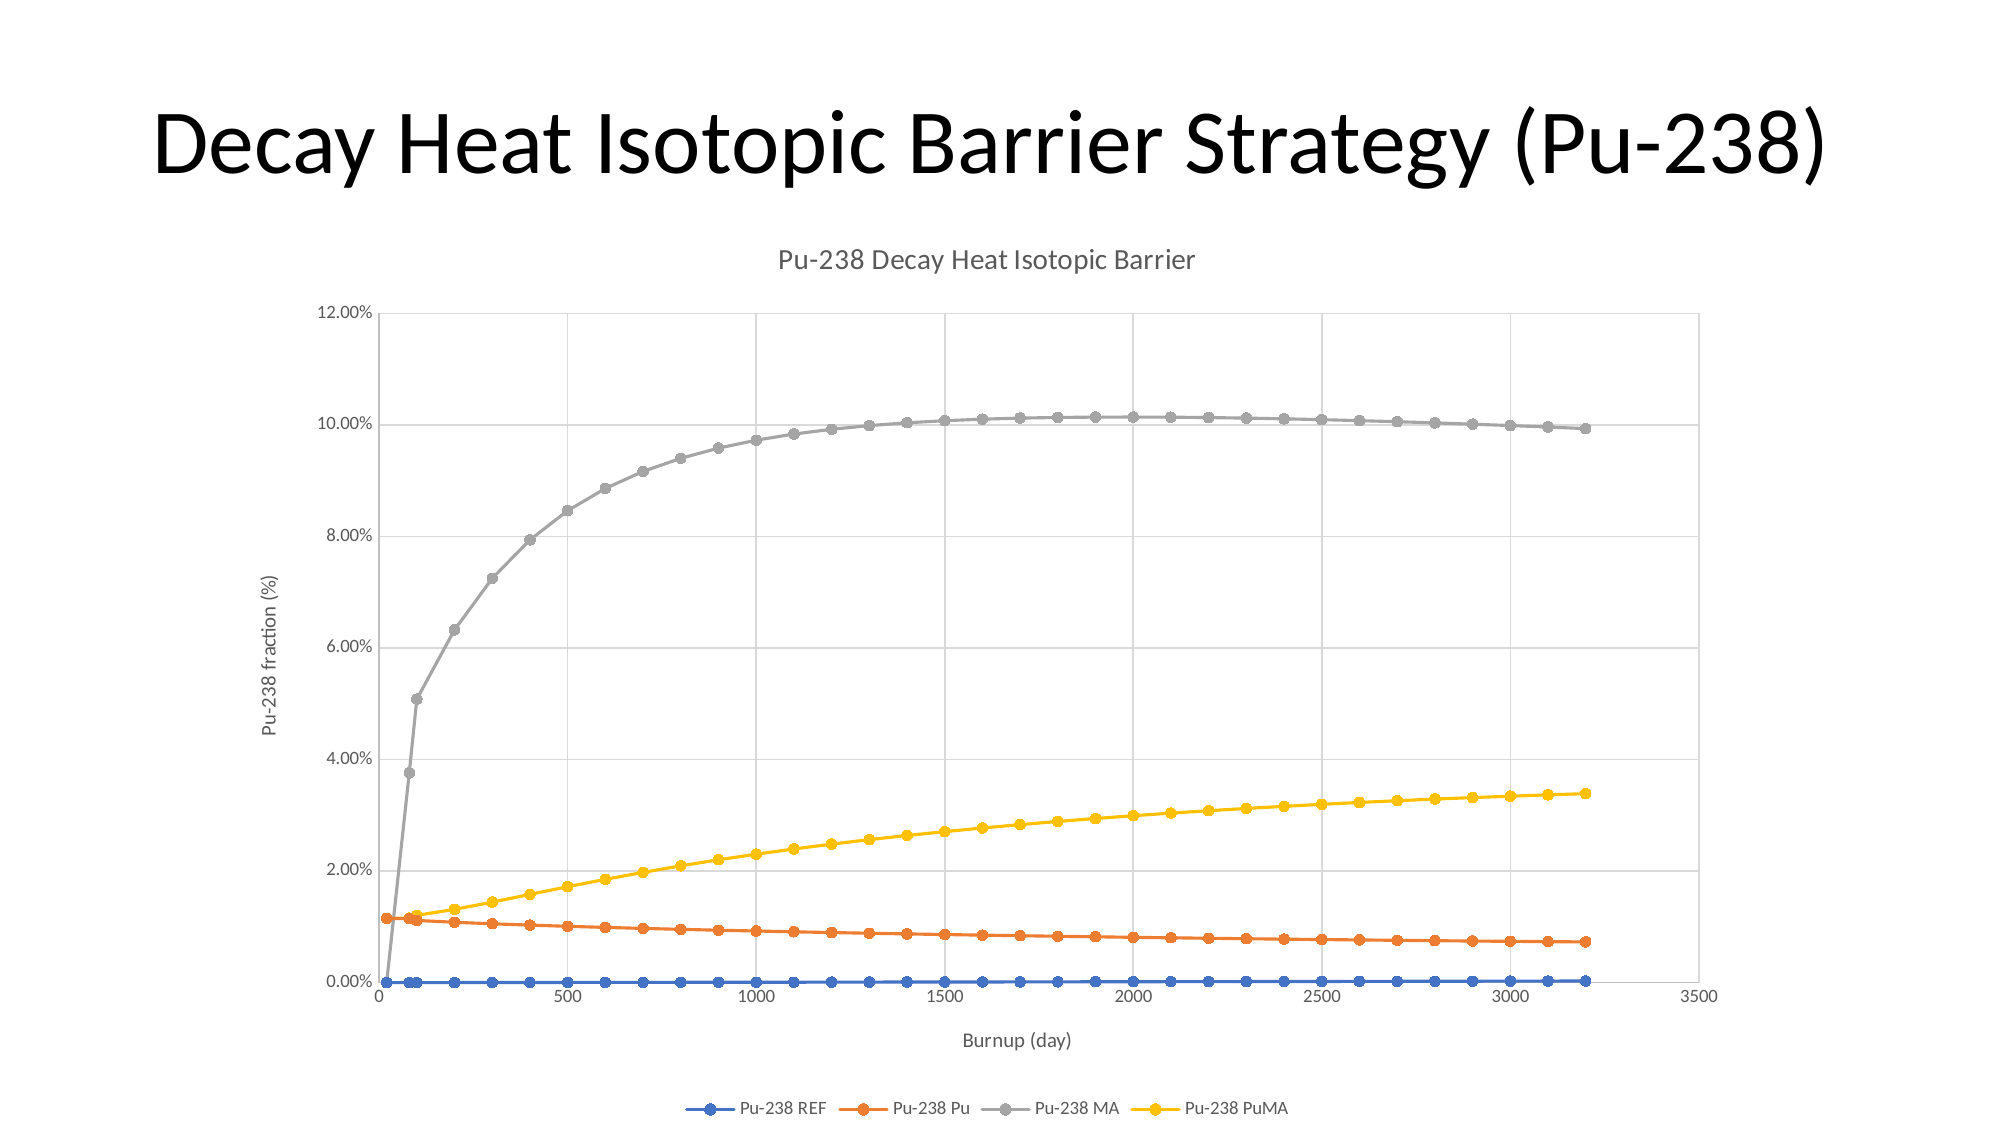

# Decay Heat Isotopic Barrier Strategy (Pu-238)

### Chart: Pu-238 Decay Heat Isotopic Barrier

| Category | Pu-238 REF | Pu-238 Pu | Pu-238 MA | Pu-238 PuMA |
|---|---|---|---|---|